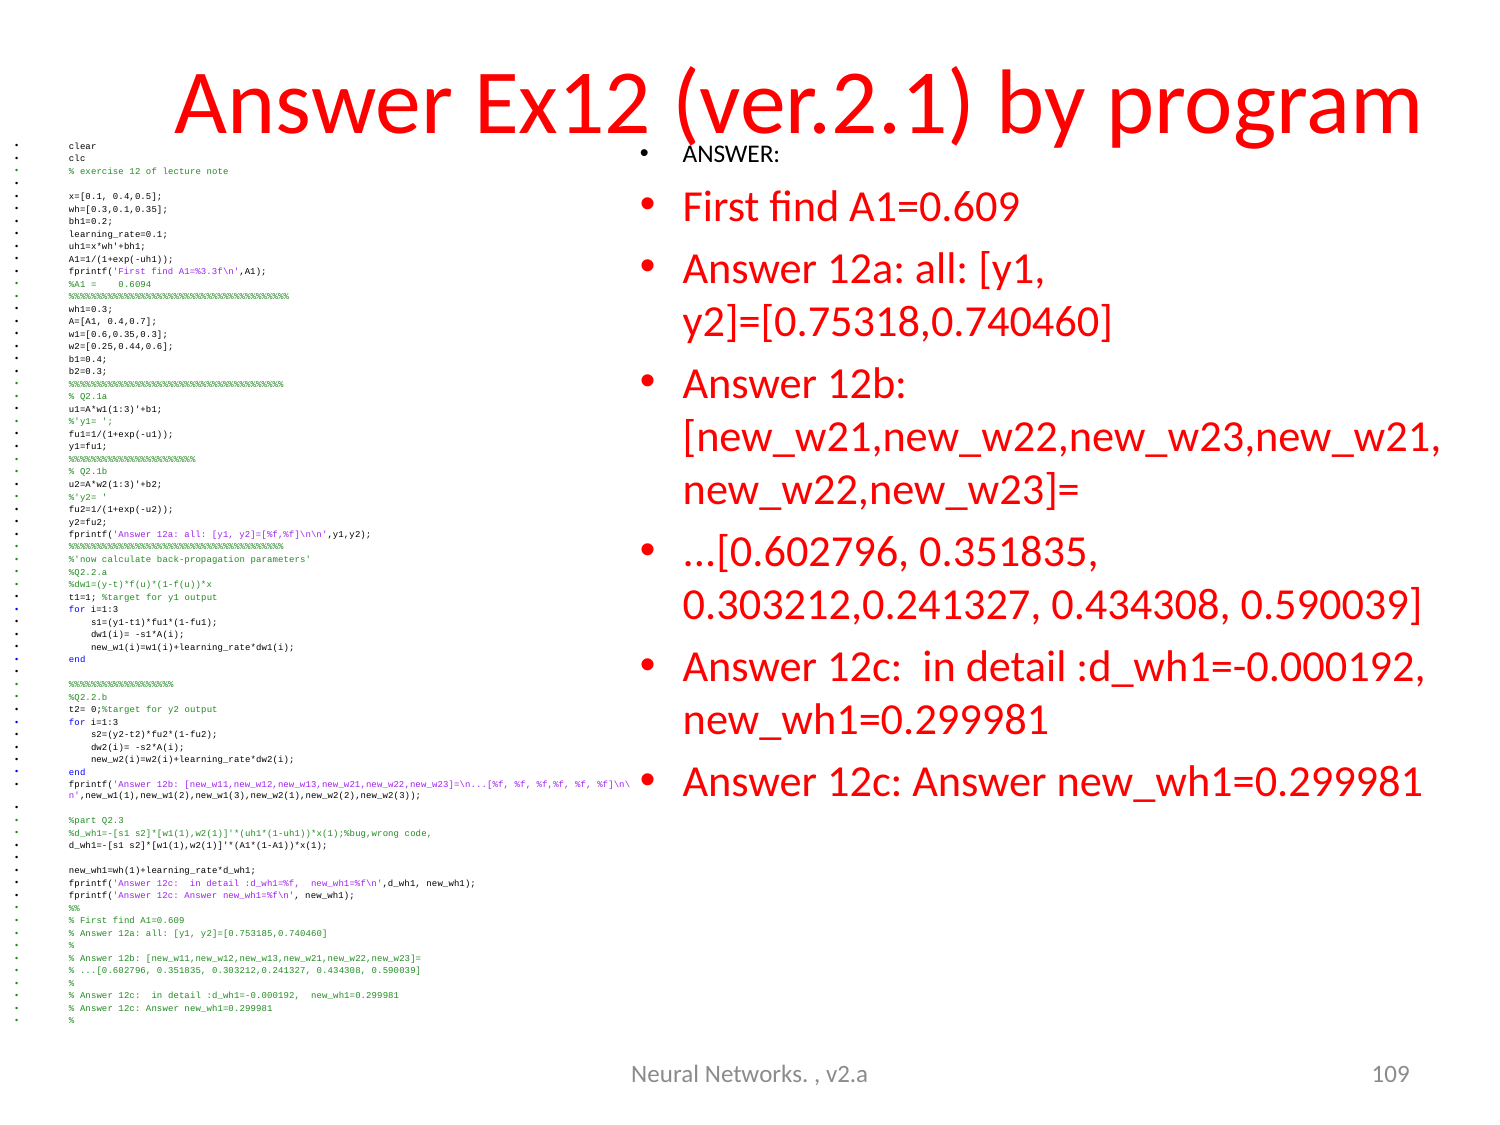

# Answer Ex12 (ver.2.1) by program

ANSWER:
First find A1=0.609
Answer 12a: all: [y1, y2]=[0.75318,0.740460]
Answer 12b: [new_w21,new_w22,new_w23,new_w21,new_w22,new_w23]=
...[0.602796, 0.351835, 0.303212,0.241327, 0.434308, 0.590039]
Answer 12c:  in detail :d_wh1=-0.000192,  new_wh1=0.299981
Answer 12c: Answer new_wh1=0.299981
clear
clc
% exercise 12 of lecture note

x=[0.1, 0.4,0.5];
wh=[0.3,0.1,0.35];
bh1=0.2;
learning_rate=0.1;
uh1=x*wh'+bh1;
A1=1/(1+exp(-uh1));
fprintf('First find A1=%3.3f\n',A1);
%A1 =    0.6094
%%%%%%%%%%%%%%%%%%%%%%%%%%%%%%%%%%%%%%%%
wh1=0.3;
A=[A1, 0.4,0.7];
w1=[0.6,0.35,0.3];
w2=[0.25,0.44,0.6];
b1=0.4;
b2=0.3;
%%%%%%%%%%%%%%%%%%%%%%%%%%%%%%%%%%%%%%%
% Q2.1a
u1=A*w1(1:3)'+b1;
%'y1= ';
fu1=1/(1+exp(-u1));
y1=fu1;
%%%%%%%%%%%%%%%%%%%%%%%
% Q2.1b
u2=A*w2(1:3)'+b2;
%'y2= '
fu2=1/(1+exp(-u2));
y2=fu2;
fprintf('Answer 12a: all: [y1, y2]=[%f,%f]\n\n',y1,y2);
%%%%%%%%%%%%%%%%%%%%%%%%%%%%%%%%%%%%%%%
%'now calculate back-propagation parameters'
%Q2.2.a
%dw1=(y-t)*f(u)*(1-f(u))*x
t1=1; %target for y1 output
for i=1:3
    s1=(y1-t1)*fu1*(1-fu1);
    dw1(i)= -s1*A(i);
    new_w1(i)=w1(i)+learning_rate*dw1(i);
end

%%%%%%%%%%%%%%%%%%%
%Q2.2.b
t2= 0;%target for y2 output
for i=1:3
    s2=(y2-t2)*fu2*(1-fu2);
    dw2(i)= -s2*A(i);
    new_w2(i)=w2(i)+learning_rate*dw2(i);
end
fprintf('Answer 12b: [new_w11,new_w12,new_w13,new_w21,new_w22,new_w23]=\n...[%f, %f, %f,%f, %f, %f]\n\n',new_w1(1),new_w1(2),new_w1(3),new_w2(1),new_w2(2),new_w2(3));

%part Q2.3
%d_wh1=-[s1 s2]*[w1(1),w2(1)]'*(uh1*(1-uh1))*x(1);%bug,wrong code,
d_wh1=-[s1 s2]*[w1(1),w2(1)]'*(A1*(1-A1))*x(1);

new_wh1=wh(1)+learning_rate*d_wh1;
fprintf('Answer 12c:  in detail :d_wh1=%f,  new_wh1=%f\n',d_wh1, new_wh1);
fprintf('Answer 12c: Answer new_wh1=%f\n', new_wh1);
%%
% First find A1=0.609
% Answer 12a: all: [y1, y2]=[0.753185,0.740460]
%
% Answer 12b: [new_w11,new_w12,new_w13,new_w21,new_w22,new_w23]=
% ...[0.602796, 0.351835, 0.303212,0.241327, 0.434308, 0.590039]
%
% Answer 12c:  in detail :d_wh1=-0.000192,  new_wh1=0.299981
% Answer 12c: Answer new_wh1=0.299981
%

Neural Networks. , v2.a
109